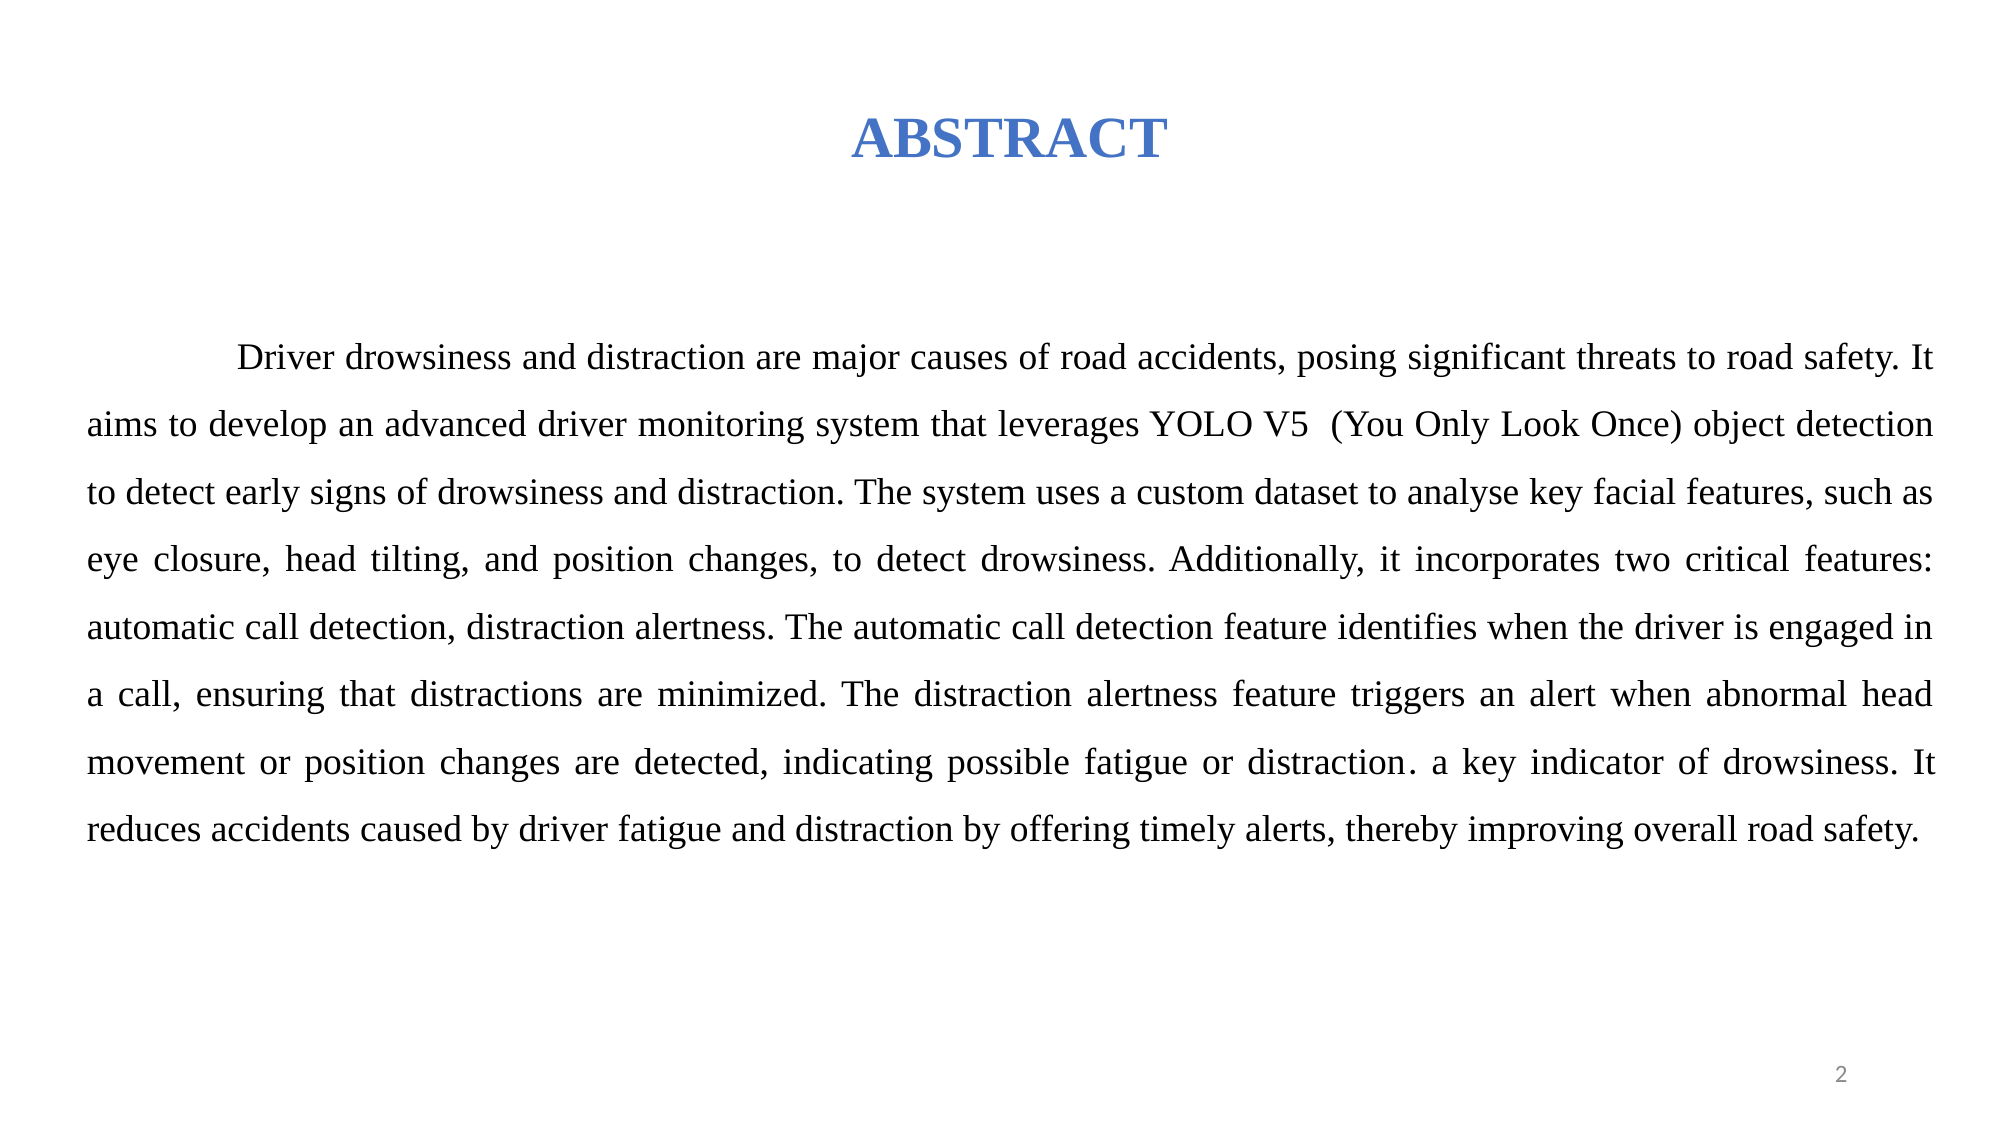

# ABSTRACT

	Driver drowsiness and distraction are major causes of road accidents, posing significant threats to road safety. It aims to develop an advanced driver monitoring system that leverages YOLO V5  (You Only Look Once) object detection to detect early signs of drowsiness and distraction. The system uses a custom dataset to analyse key facial features, such as eye closure, head tilting, and position changes, to detect drowsiness. Additionally, it incorporates two critical features: automatic call detection, distraction alertness. The automatic call detection feature identifies when the driver is engaged in a call, ensuring that distractions are minimized. The distraction alertness feature triggers an alert when abnormal head movement or position changes are detected, indicating possible fatigue or distraction. a key indicator of drowsiness. It reduces accidents caused by driver fatigue and distraction by offering timely alerts, thereby improving overall road safety.

2